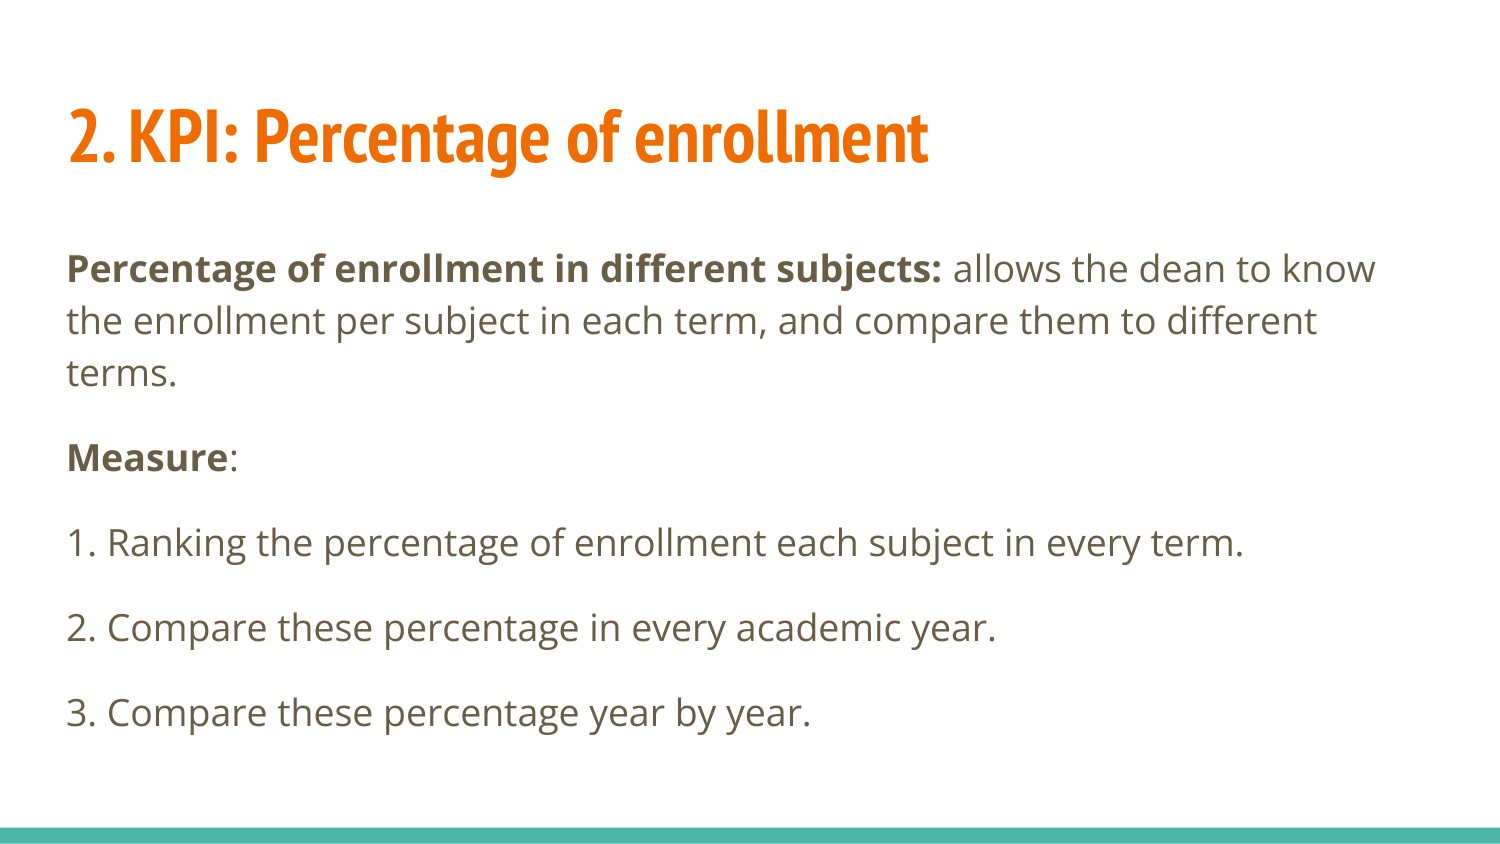

# 2. KPI: Percentage of enrollment
Percentage of enrollment in different subjects: allows the dean to know the enrollment per subject in each term, and compare them to different terms.
Measure:
1. Ranking the percentage of enrollment each subject in every term.
2. Compare these percentage in every academic year.
3. Compare these percentage year by year.